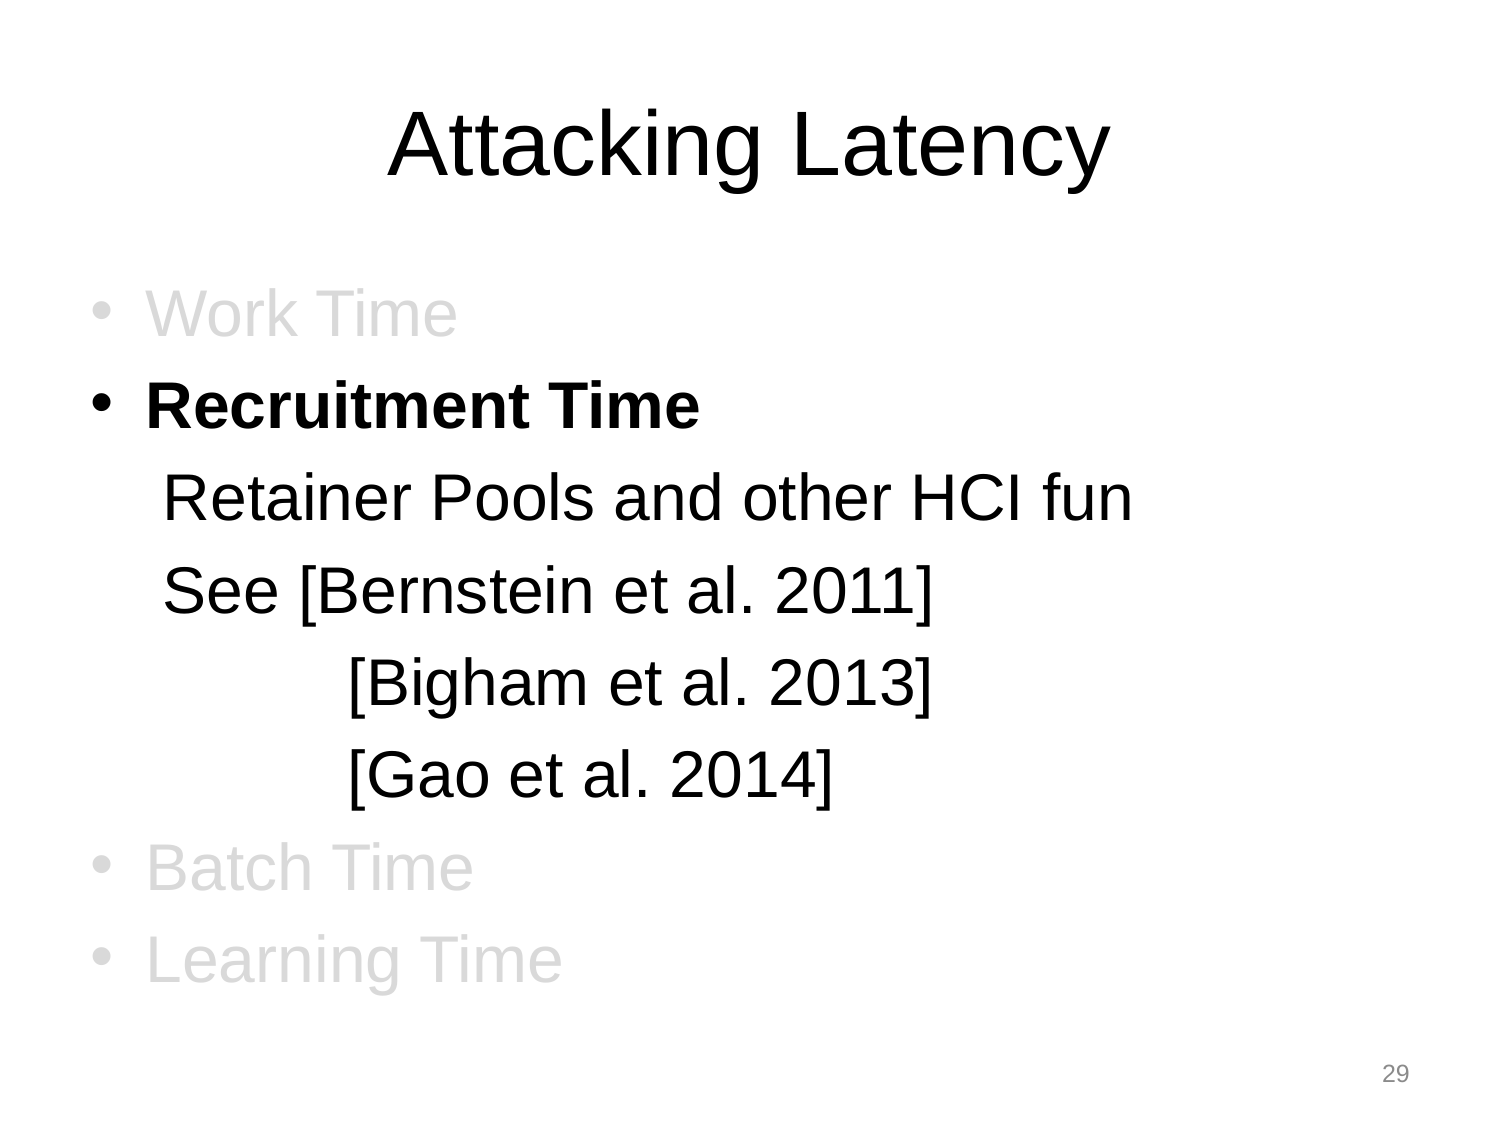

# Attacking Latency
Work Time
Recruitment Time
    Retainer Pools and other HCI fun
    See [Bernstein et al. 2011]
	      [Bigham et al. 2013]
	      [Gao et al. 2014]
Batch Time
Learning Time
29